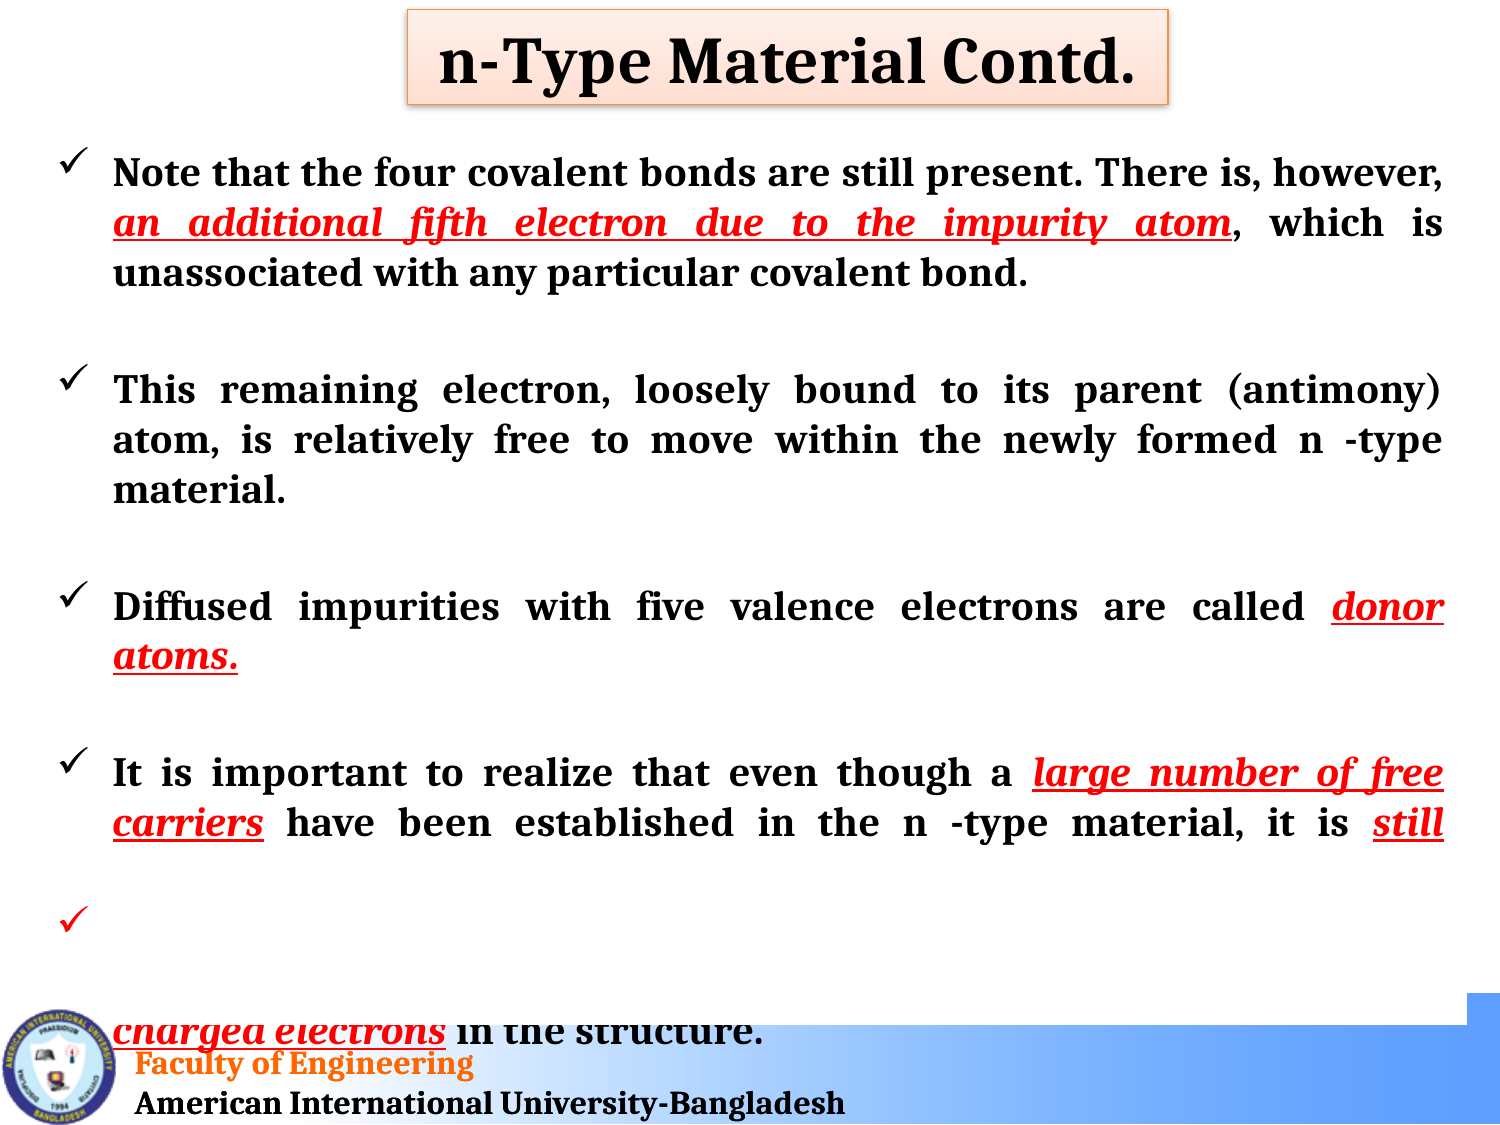

n-Type Material Contd.
Note that the four covalent bonds are still present. There is, however, an additional fifth electron due to the impurity atom, which is unassociated with any particular covalent bond.

This remaining electron, loosely bound to its parent (antimony) atom, is relatively free to move within the newly formed n -type material.

Diffused impurities with five valence electrons are called donor atoms.

It is important to realize that even though a large number of free carriers have been established in the n -type material, it is still electrically Positive or negative?
neutral since ideally the number of positively charged protons in the nuclei is still equal to the number of free and orbiting negatively charged electrons in the structure.